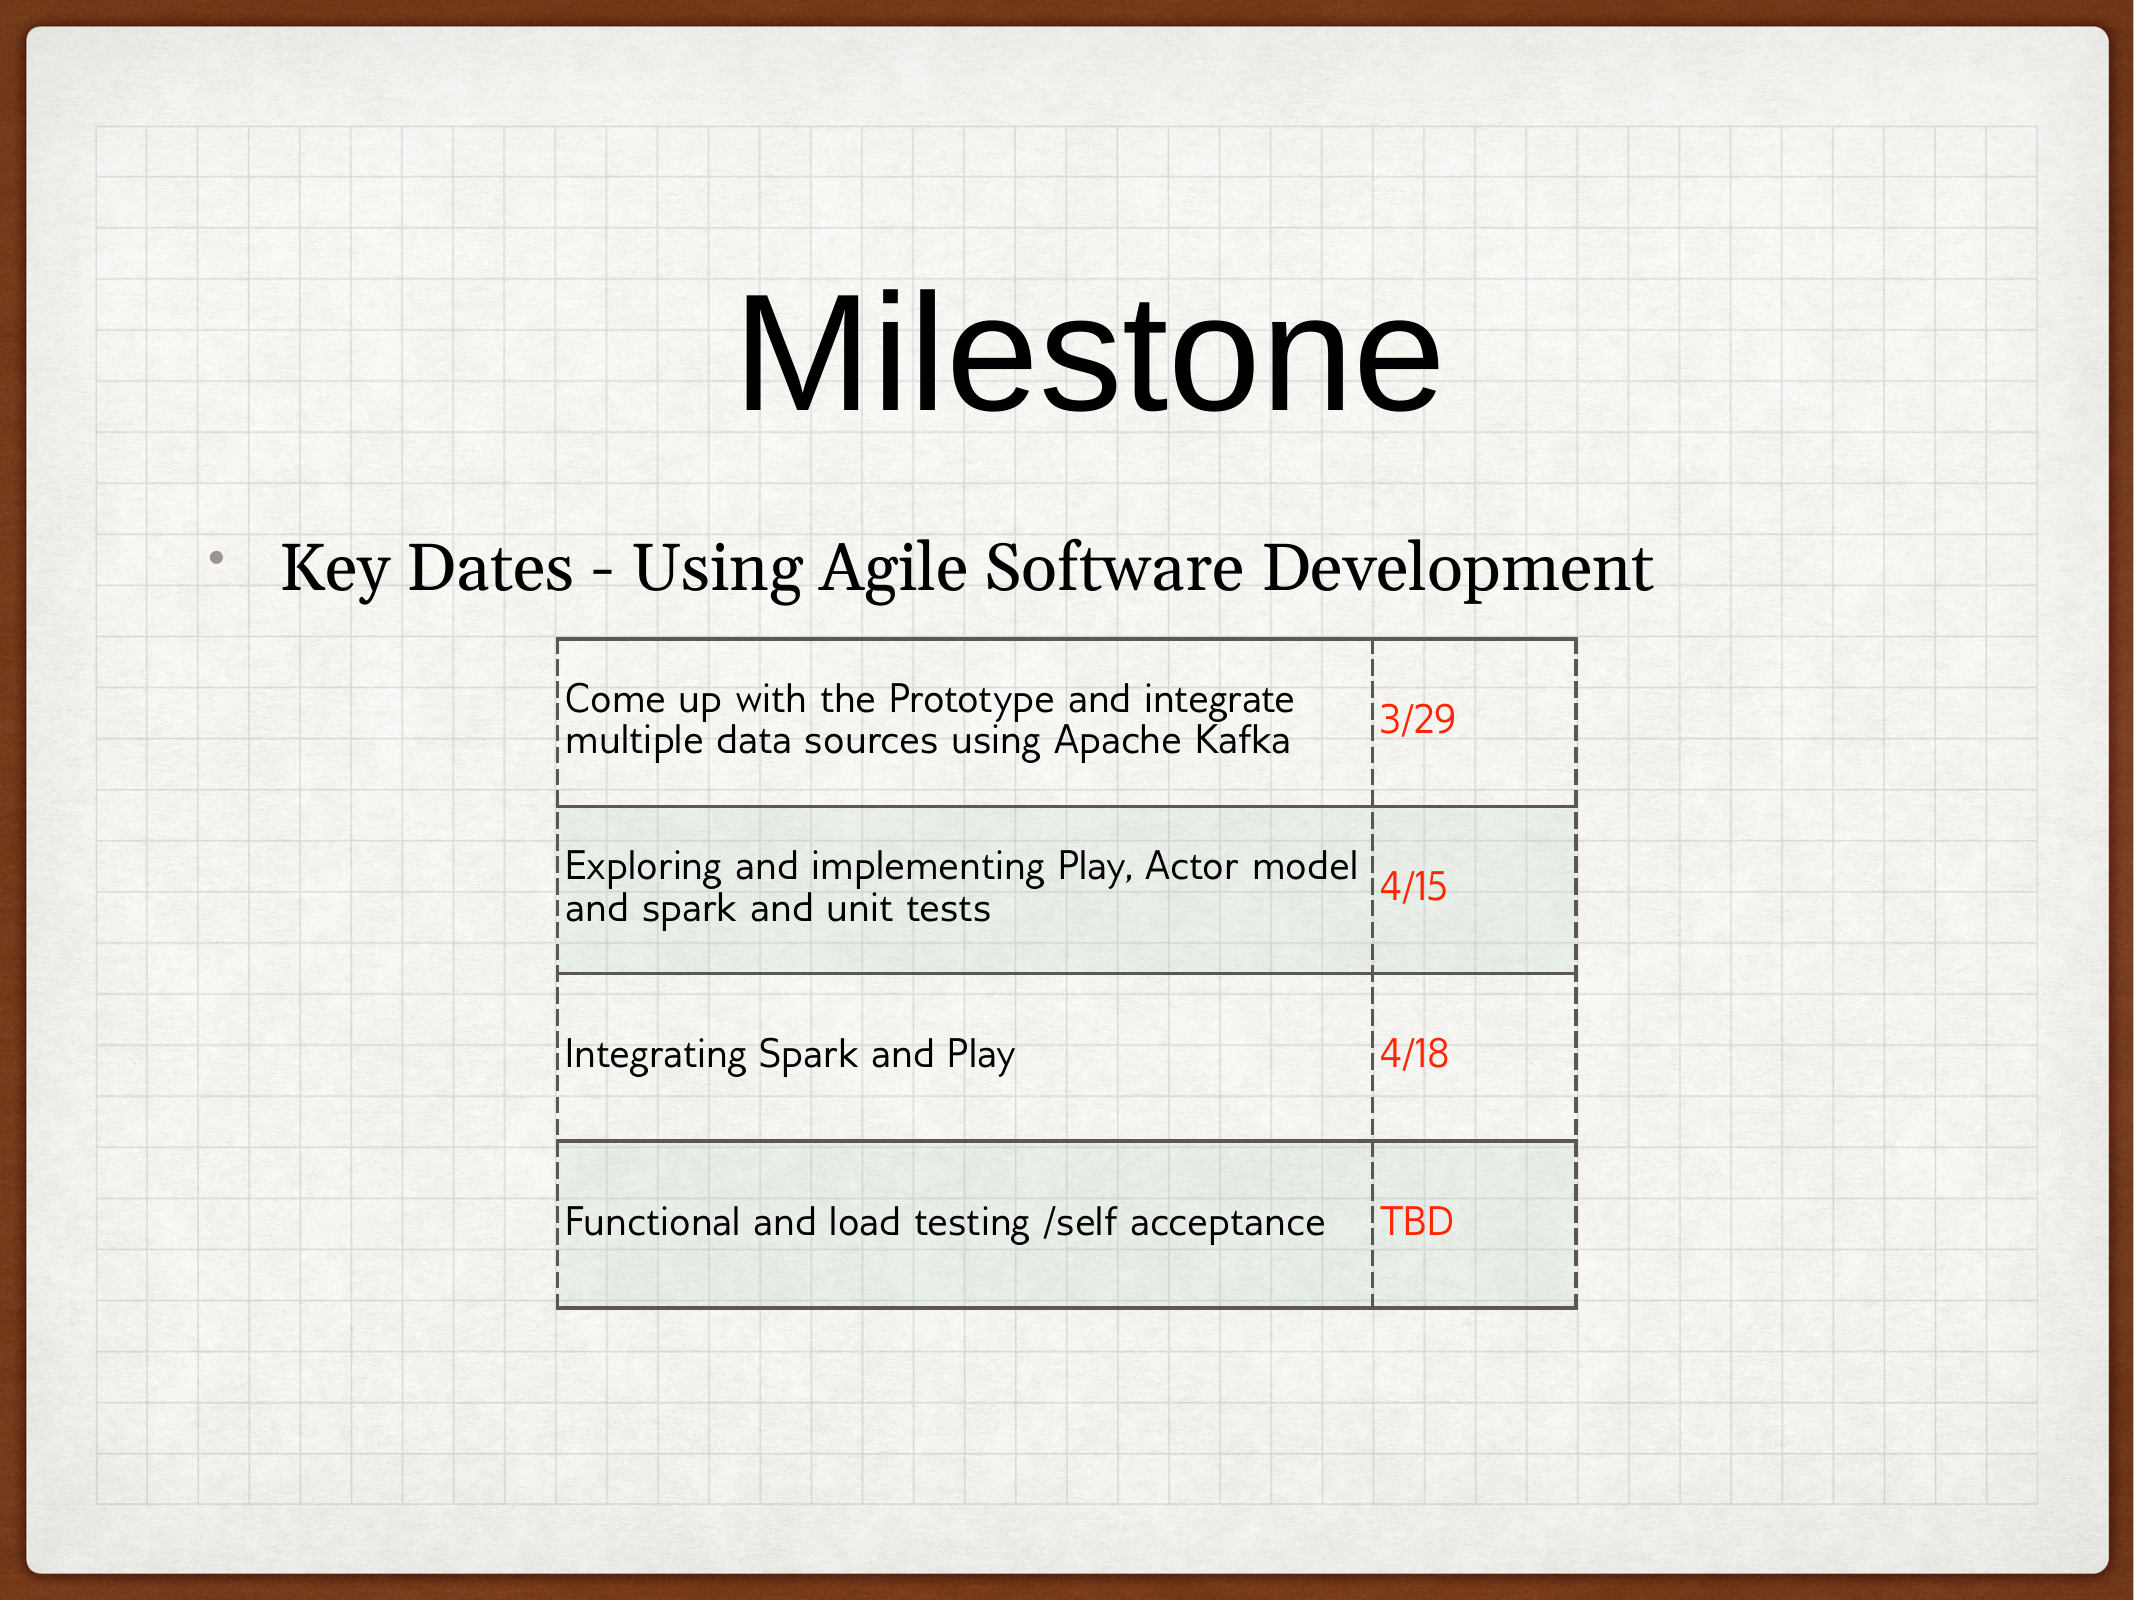

# Milestone
Key Dates - Using Agile Software Development
| Come up with the Prototype and integrate multiple data sources using Apache Kafka | 3/29 |
| --- | --- |
| Exploring and implementing Play, Actor model and spark and unit tests | 4/15 |
| Integrating Spark and Play | 4/18 |
| Functional and load testing /self acceptance | TBD |